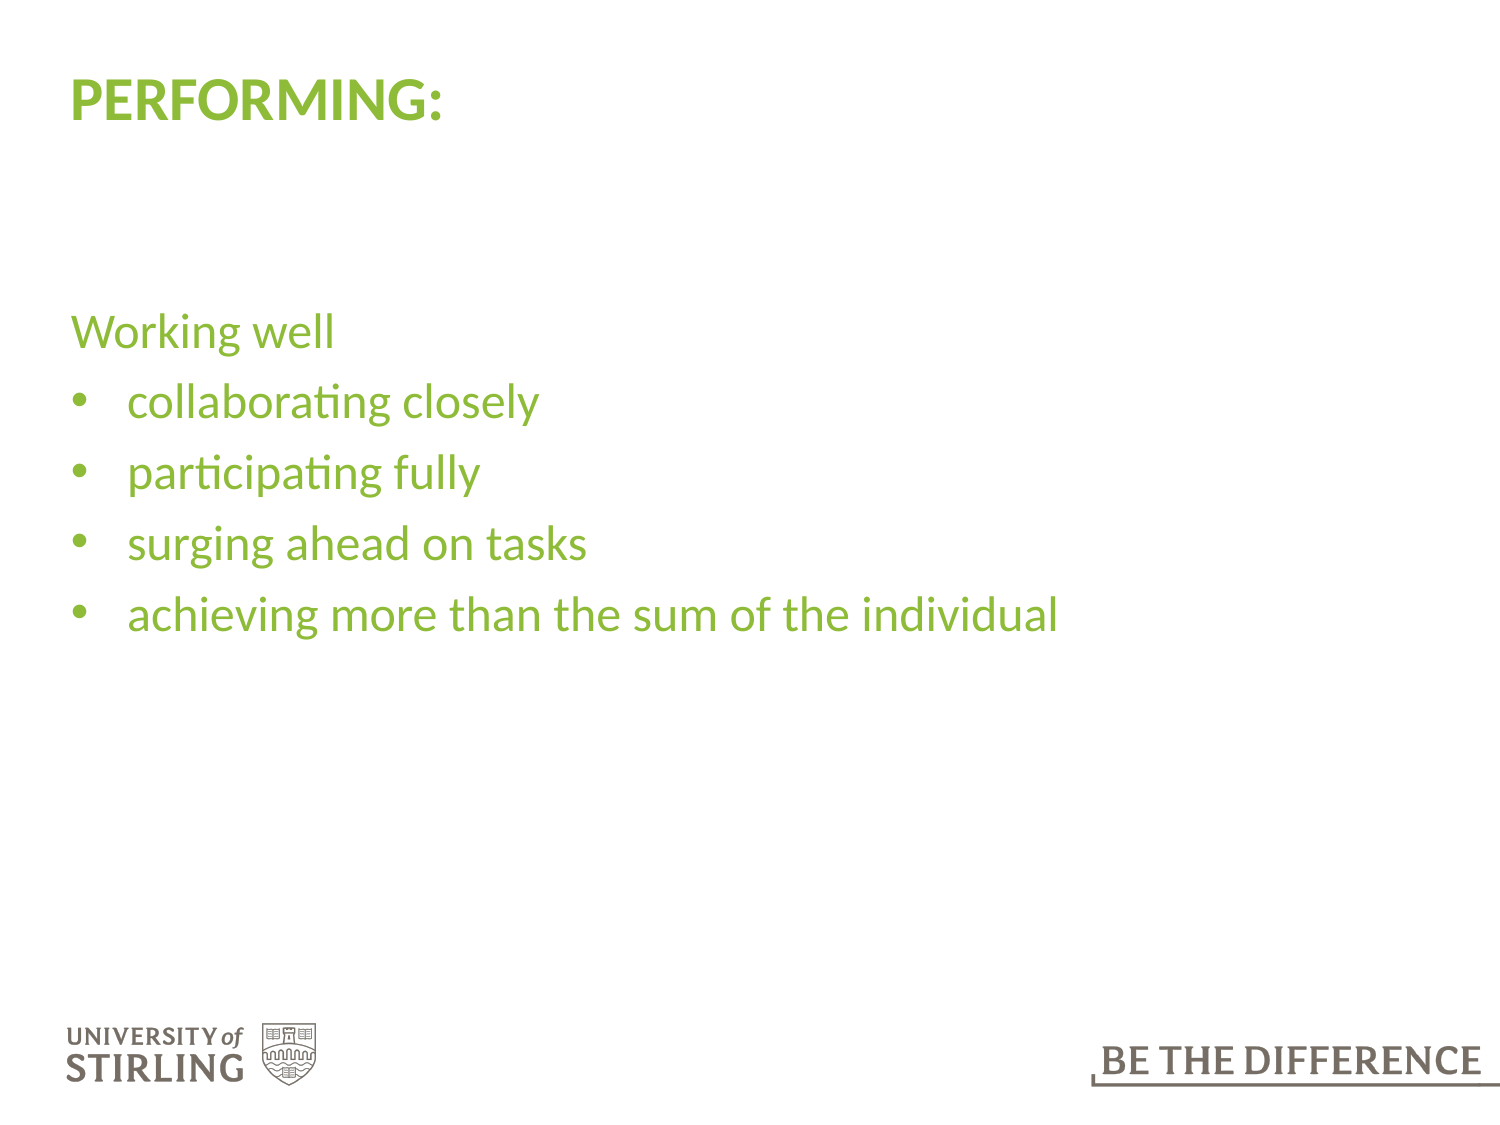

# PERFORMING:
Working well
collaborating closely
participating fully
surging ahead on tasks
achieving more than the sum of the individual